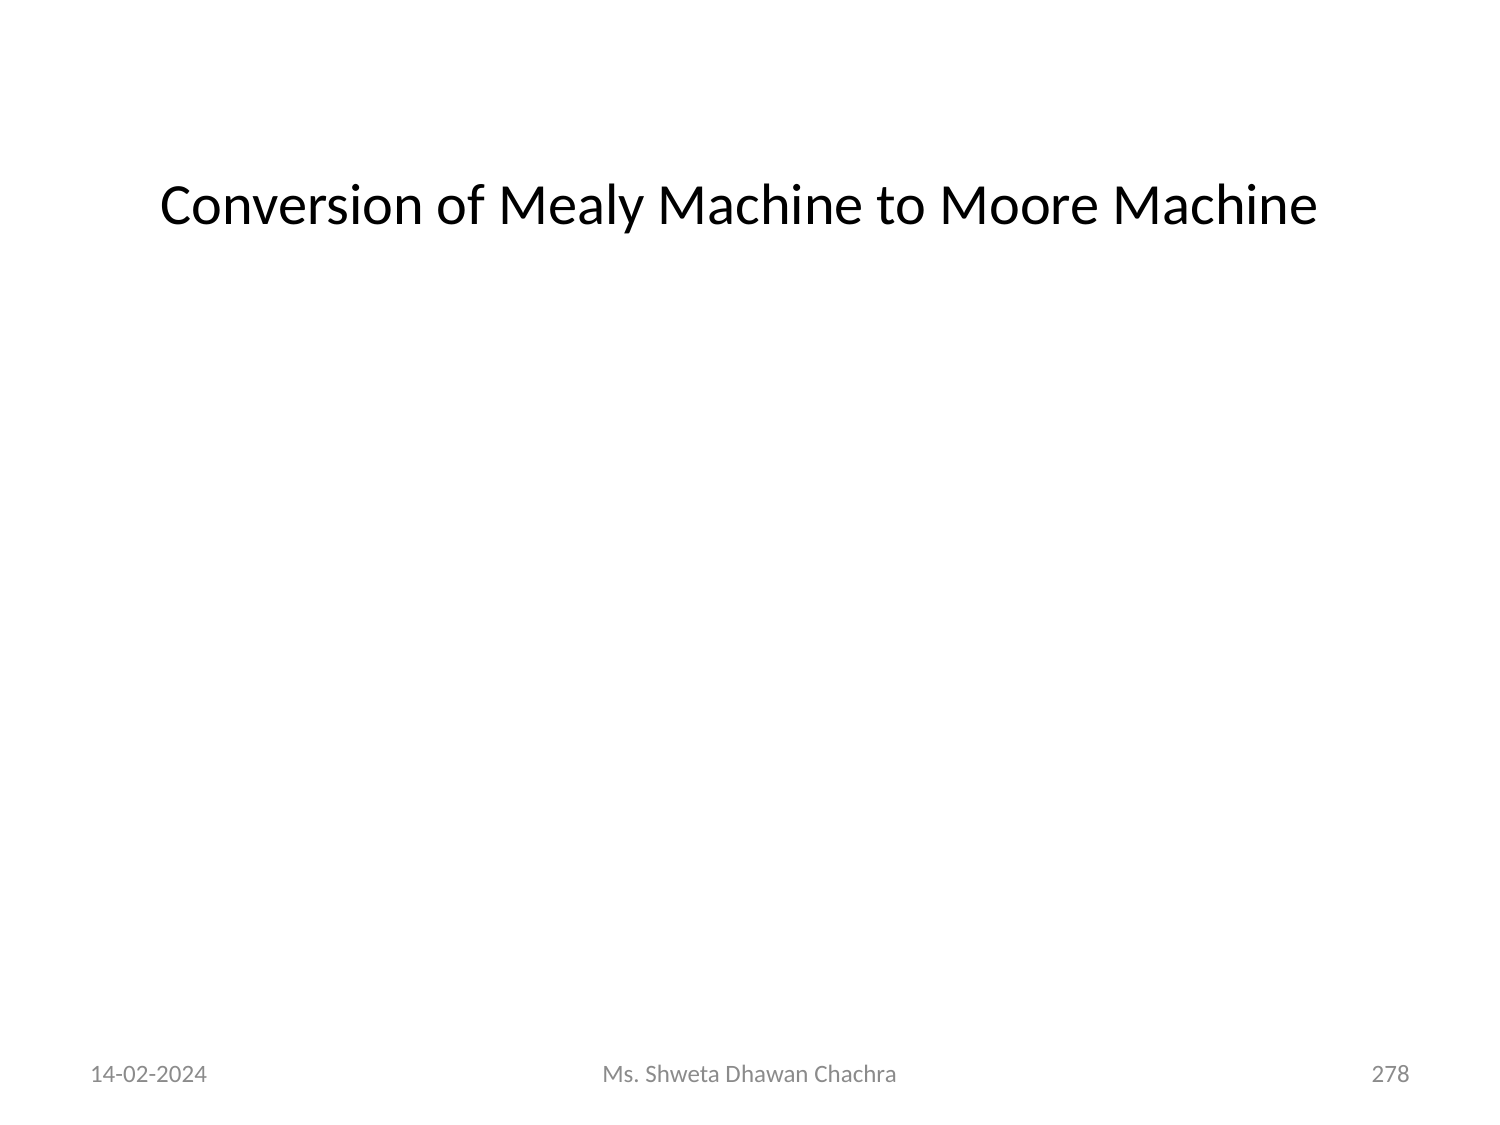

# Conversion of Mealy Machine to Moore Machine

14-02-2024
Ms. Shweta Dhawan Chachra
278